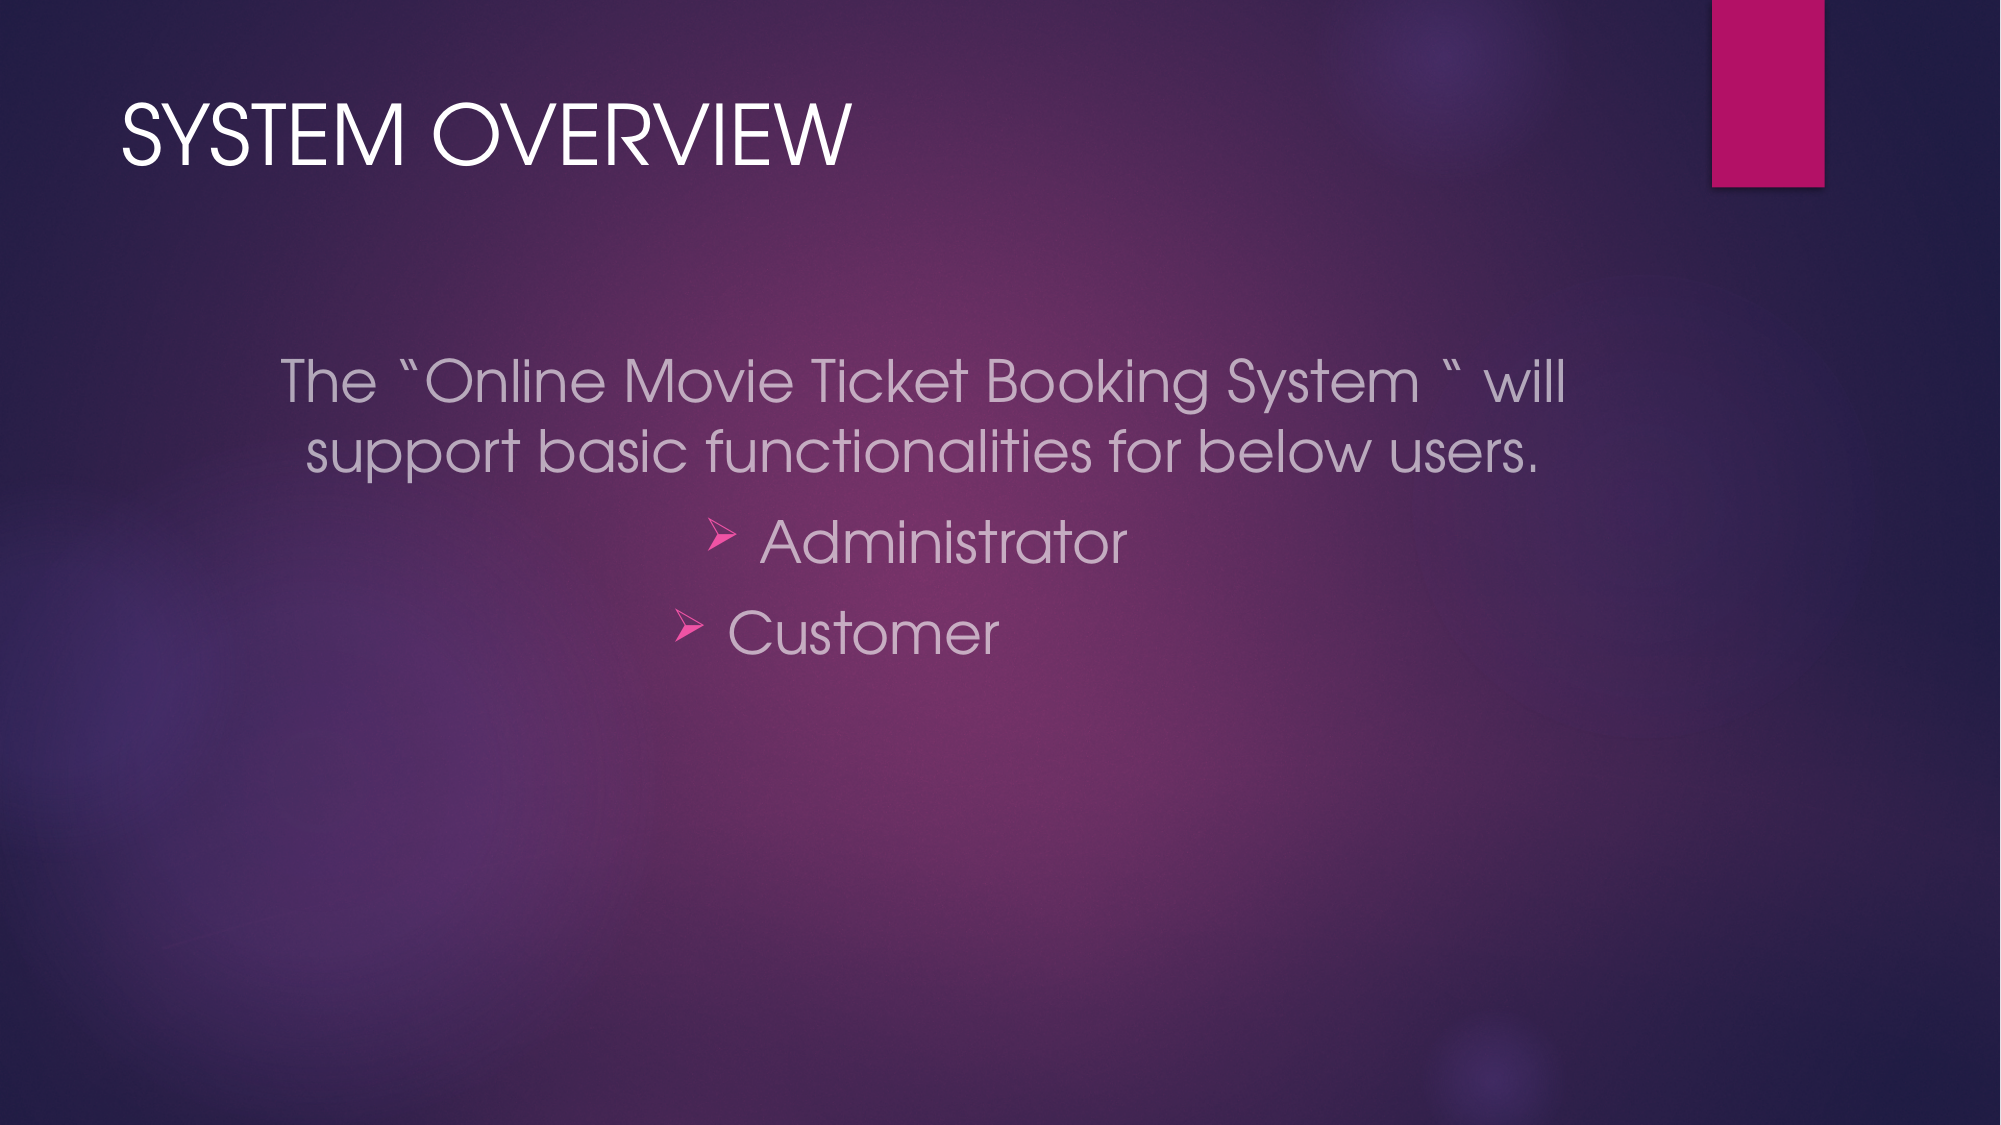

# SYSTEM OVERVIEW
The “Online Movie Ticket Booking System “ will support basic functionalities for below users.
Administrator
Customer